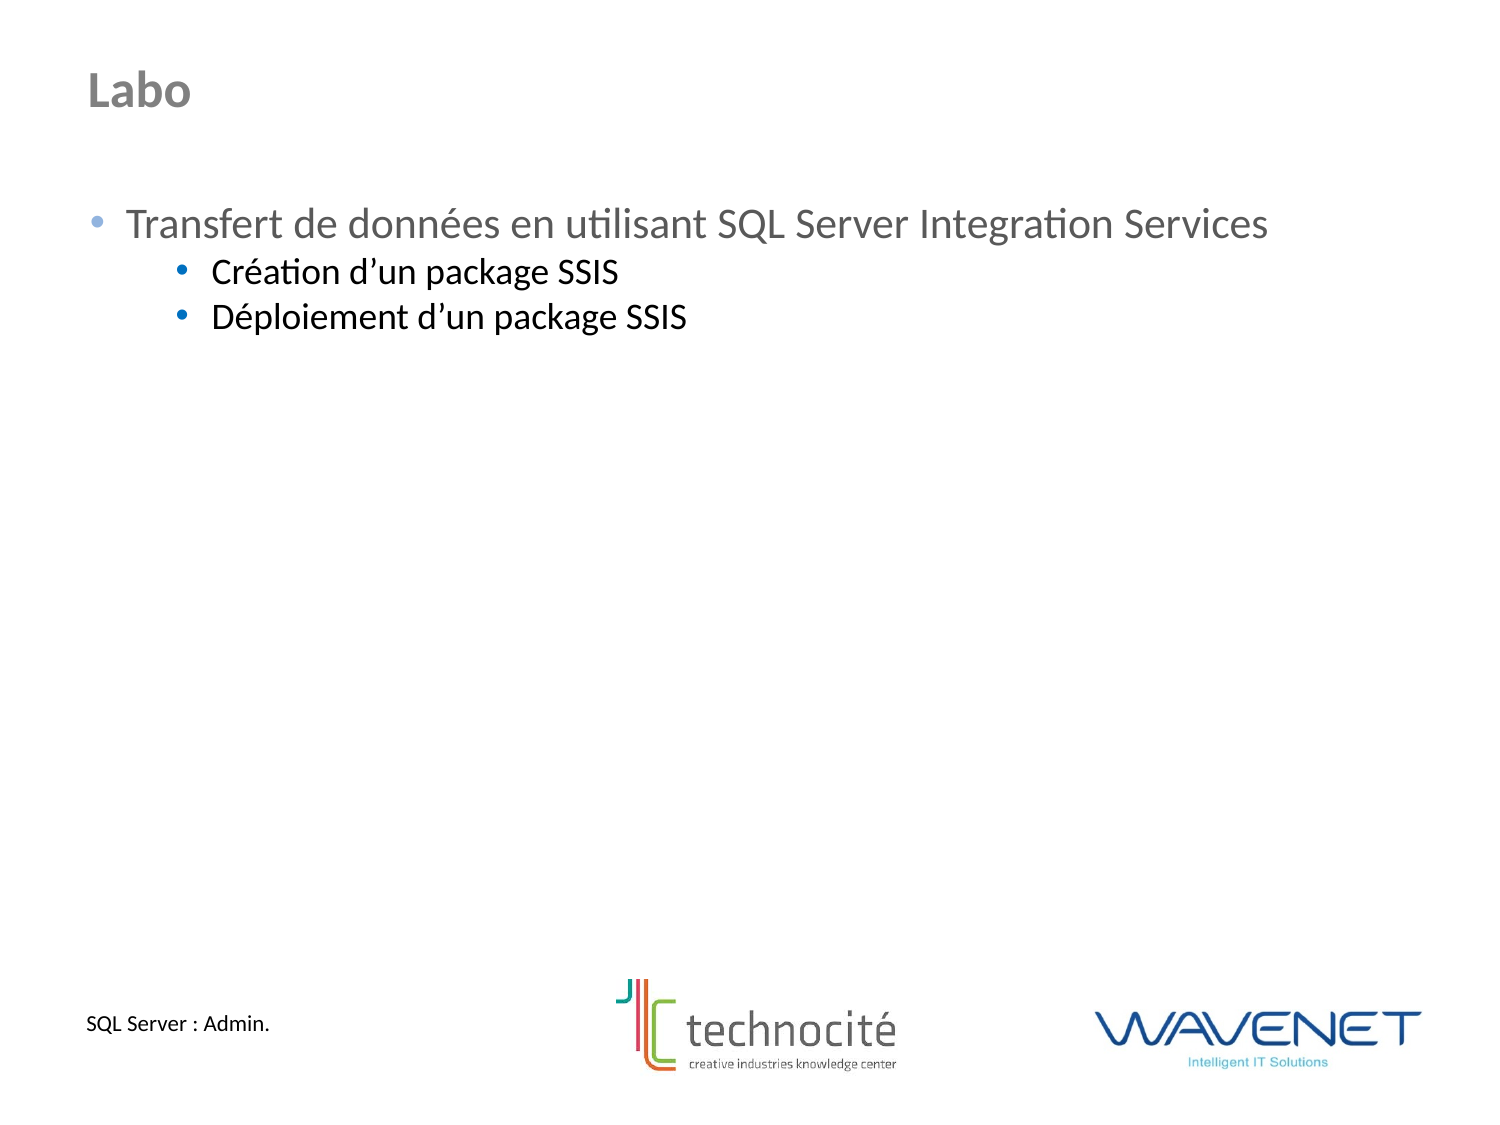

Labo
Transfert de données en utilisant SQL Server Integration Services
Création d’un package SSIS
Déploiement d’un package SSIS

SQL Server : Admin.